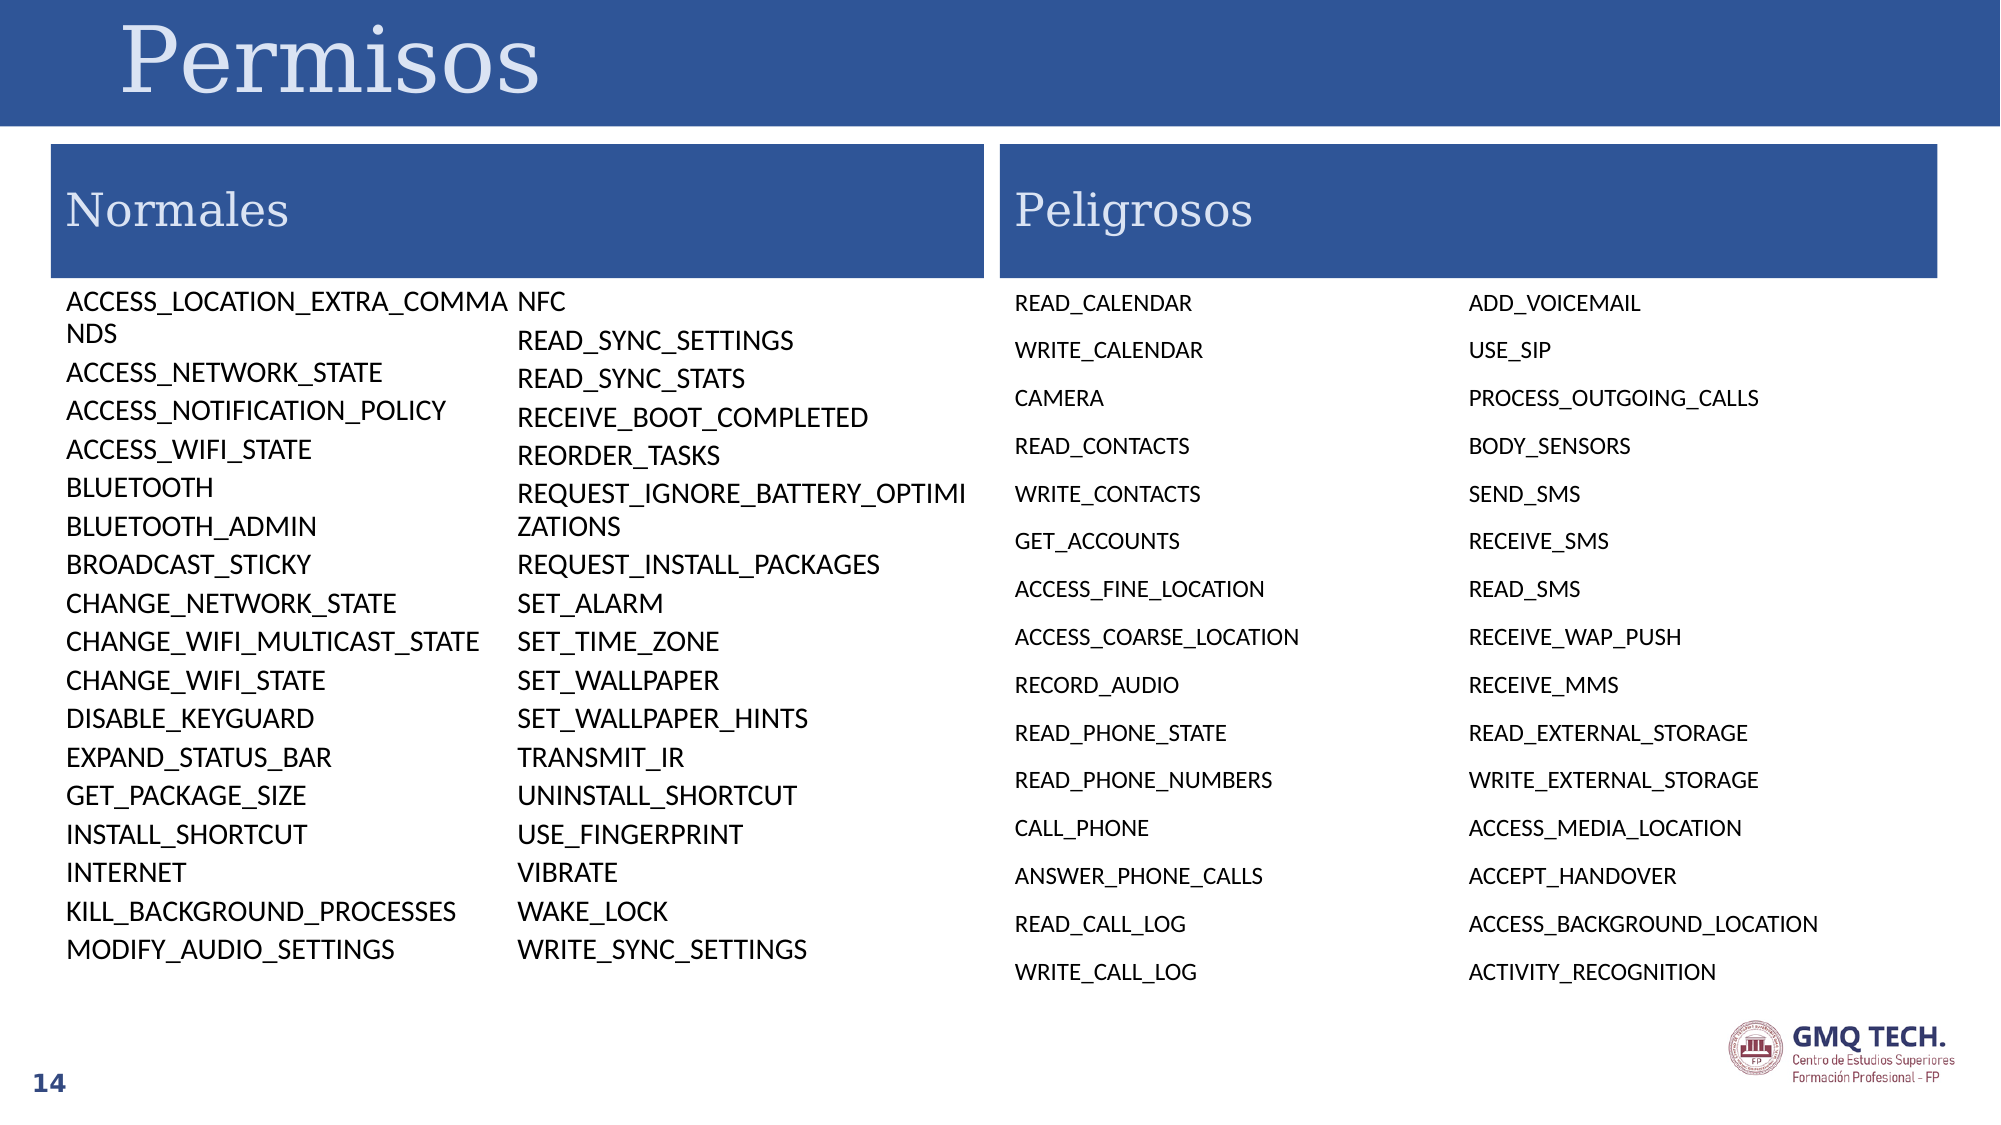

# Permisos
Normales
Peligrosos
ACCESS_LOCATION_EXTRA_COMMANDS
ACCESS_NETWORK_STATE
ACCESS_NOTIFICATION_POLICY
ACCESS_WIFI_STATE
BLUETOOTH
BLUETOOTH_ADMIN
BROADCAST_STICKY
CHANGE_NETWORK_STATE
CHANGE_WIFI_MULTICAST_STATE
CHANGE_WIFI_STATE
DISABLE_KEYGUARD
EXPAND_STATUS_BAR
GET_PACKAGE_SIZE
INSTALL_SHORTCUT
INTERNET
KILL_BACKGROUND_PROCESSES
MODIFY_AUDIO_SETTINGS
NFC
READ_SYNC_SETTINGS
READ_SYNC_STATS
RECEIVE_BOOT_COMPLETED
REORDER_TASKS
REQUEST_IGNORE_BATTERY_OPTIMIZATIONS
REQUEST_INSTALL_PACKAGES
SET_ALARM
SET_TIME_ZONE
SET_WALLPAPER
SET_WALLPAPER_HINTS
TRANSMIT_IR
UNINSTALL_SHORTCUT
USE_FINGERPRINT
VIBRATE
WAKE_LOCK
WRITE_SYNC_SETTINGS

READ_CALENDAR
WRITE_CALENDAR
CAMERA
READ_CONTACTS
WRITE_CONTACTS
GET_ACCOUNTS
ACCESS_FINE_LOCATION
ACCESS_COARSE_LOCATION
RECORD_AUDIO
READ_PHONE_STATE
READ_PHONE_NUMBERS
CALL_PHONE
ANSWER_PHONE_CALLS
READ_CALL_LOG
WRITE_CALL_LOG
ADD_VOICEMAIL
USE_SIP
PROCESS_OUTGOING_CALLS
BODY_SENSORS
SEND_SMS
RECEIVE_SMS
READ_SMS
RECEIVE_WAP_PUSH
RECEIVE_MMS
READ_EXTERNAL_STORAGE
WRITE_EXTERNAL_STORAGE
ACCESS_MEDIA_LOCATION
ACCEPT_HANDOVER
ACCESS_BACKGROUND_LOCATION
ACTIVITY_RECOGNITION
14